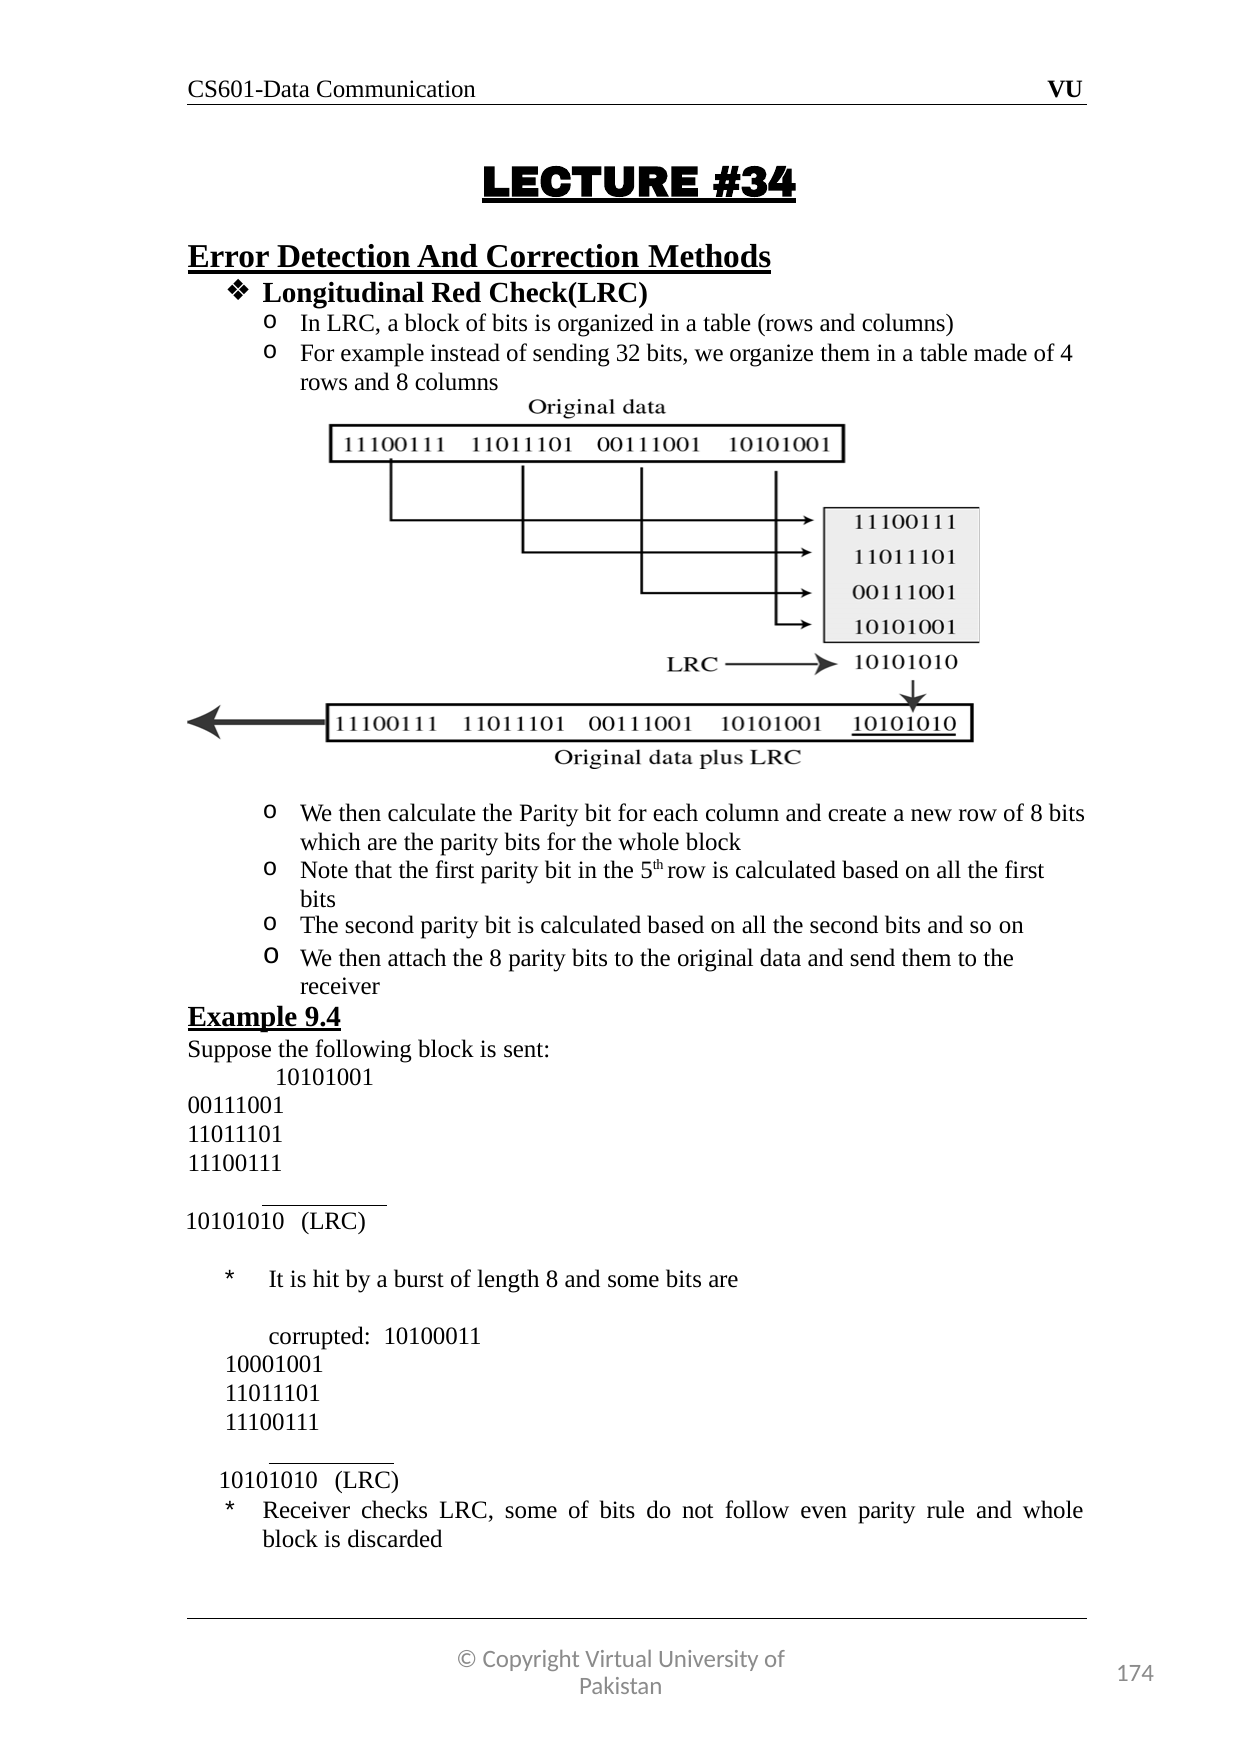

CS601-Data Communication
VU

LECTURE #34
Error Detection And Correction Methods
Longitudinal Red Check(LRC)
In LRC, a block of bits is organized in a table (rows and columns)
For example instead of sending 32 bits, we organize them in a table made of 4  rows and 8 columns

We then calculate the Parity bit for each column and create a new row of 8 bits  which are the parity bits for the whole block
Note that the first parity bit in the 5th row is calculated based on all the first  bits
The second parity bit is calculated based on all the second bits and so on
We then attach the 8 parity bits to the original data and send them to the  receiver
Example 9.4
Suppose the following block is sent:  10101001
00111001
11011101
11100111

10101010  (LRC)
*	It is hit by a burst of length 8 and some bits are corrupted:  10100011
10001001
11011101
11100111

10101010  (LRC)
*	Receiver checks LRC, some of bits do not follow even parity rule and whole  block is discarded

© Copyright Virtual University of Pakistan
174